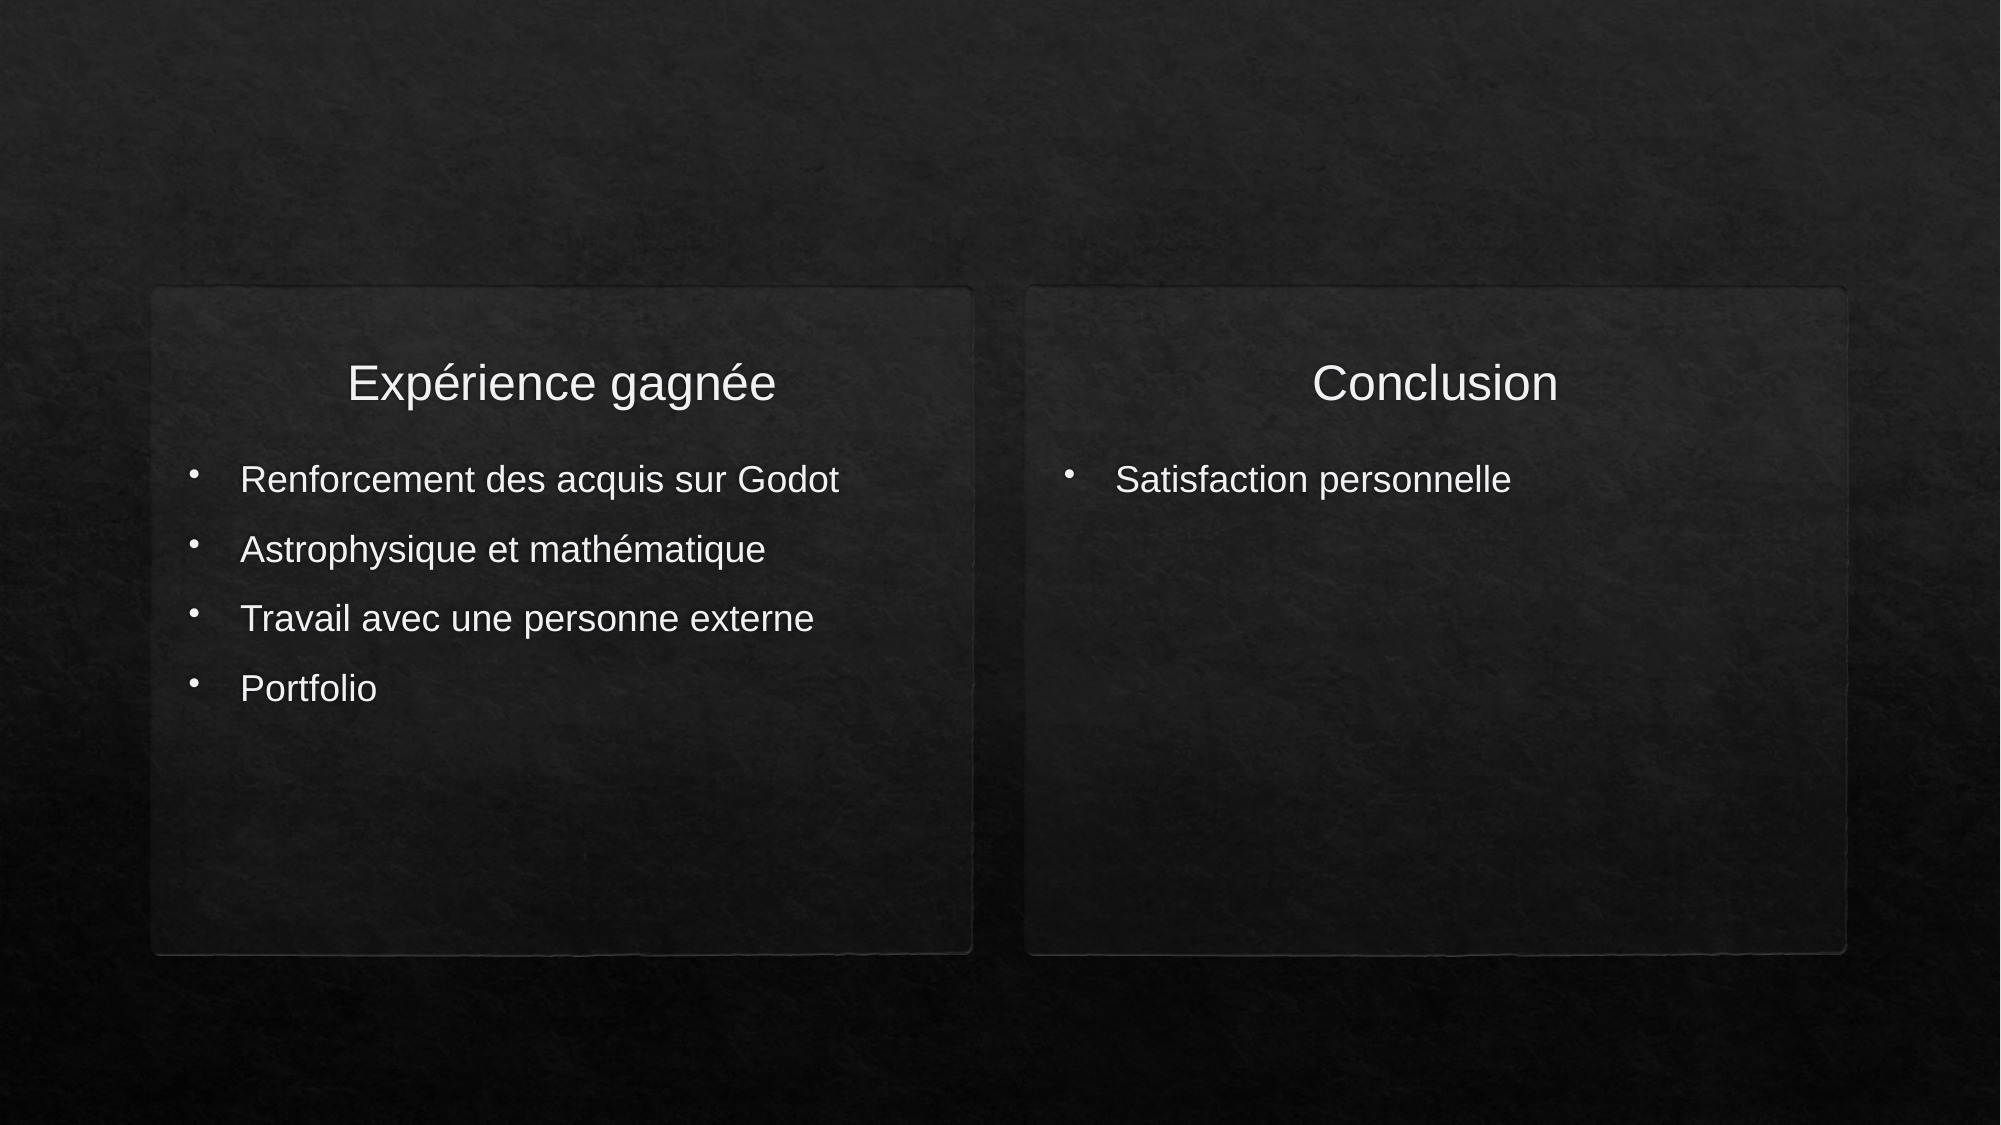

Conclusion
Expérience gagnée
Renforcement des acquis sur Godot
Astrophysique et mathématique
Travail avec une personne externe
Portfolio

Satisfaction personnelle